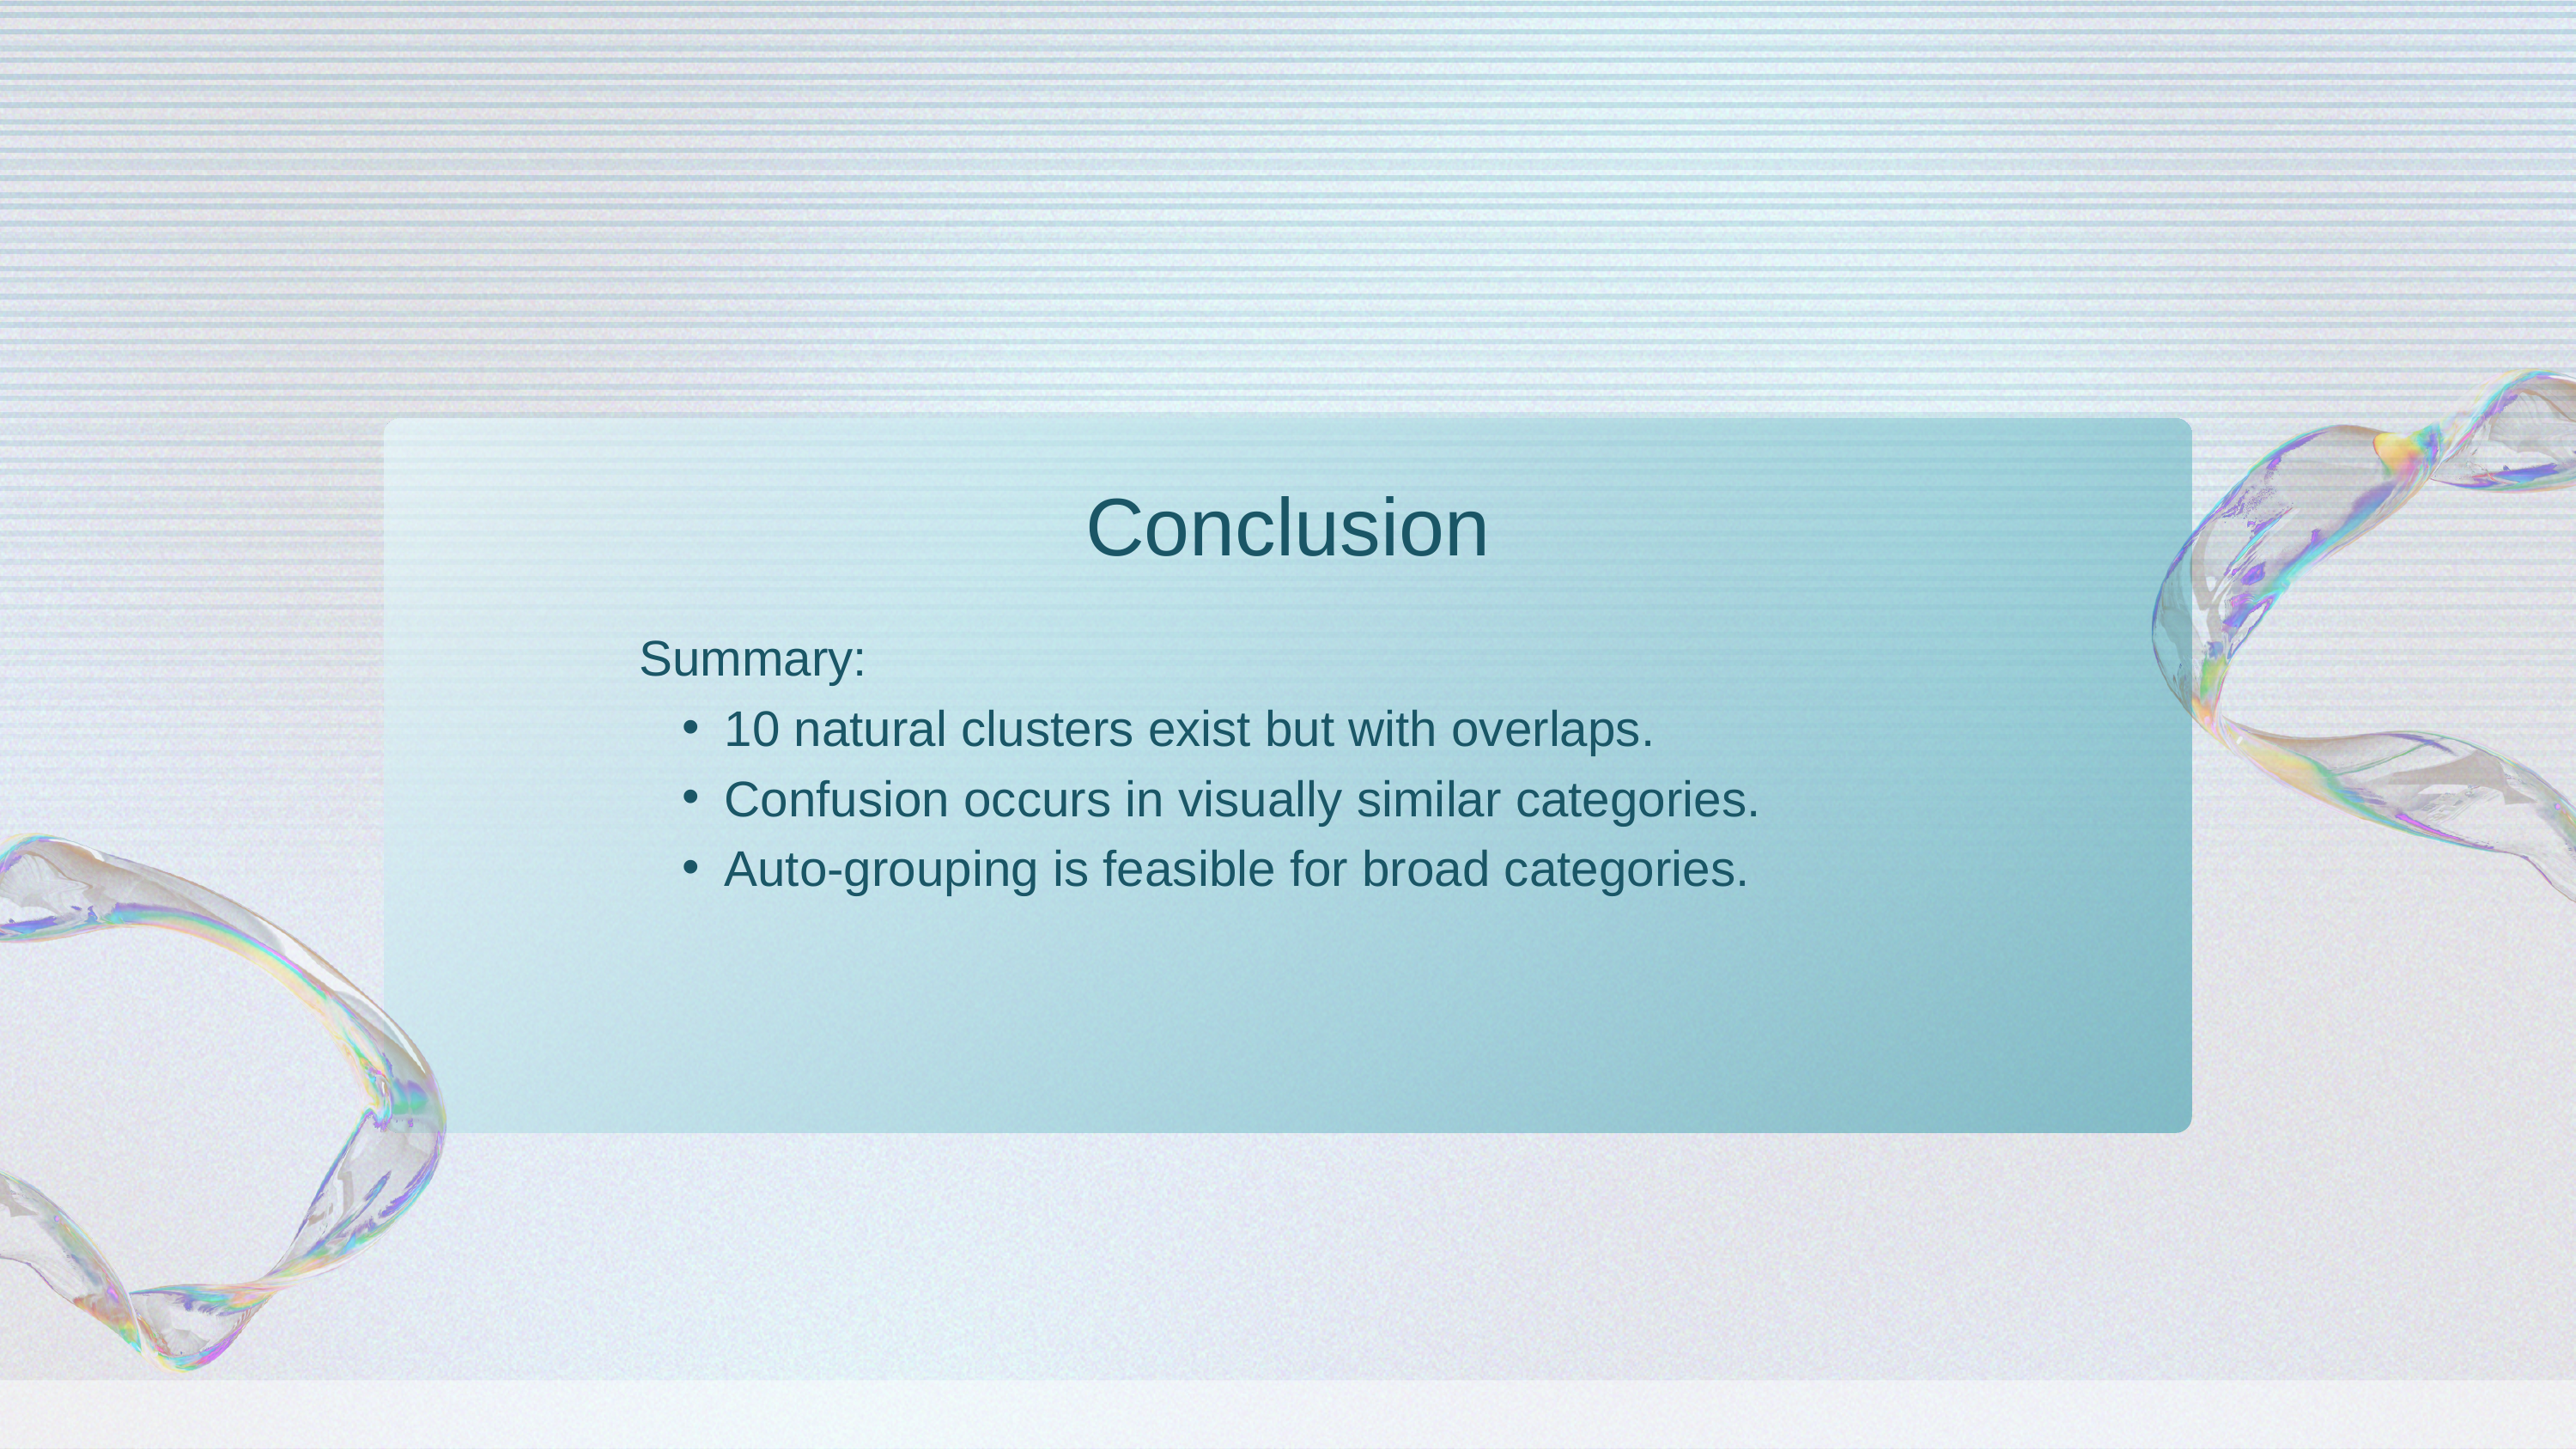

Conclusion
Summary:
10 natural clusters exist but with overlaps.
Confusion occurs in visually similar categories.
Auto-grouping is feasible for broad categories.